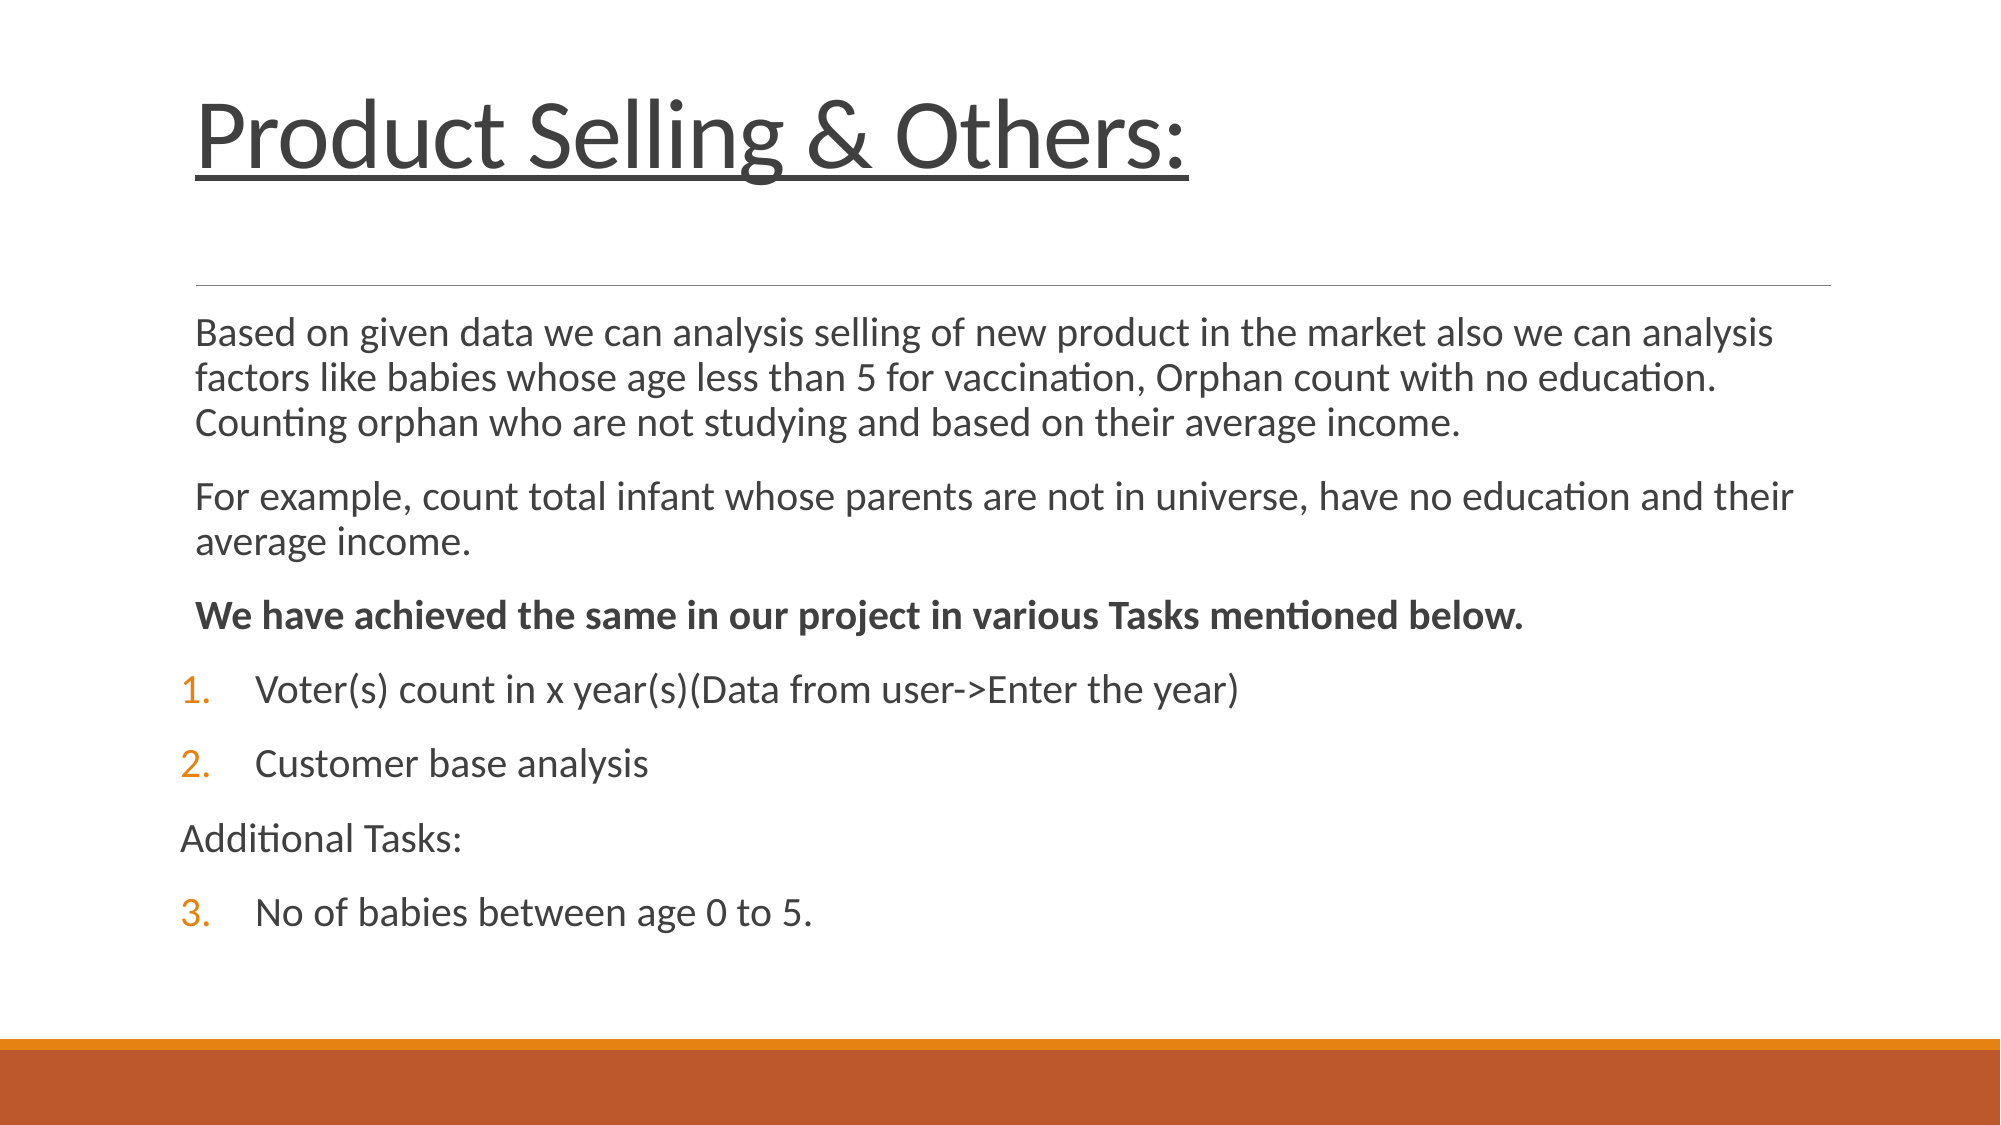

# Product Selling & Others:
Based on given data we can analysis selling of new product in the market also we can analysis factors like babies whose age less than 5 for vaccination, Orphan count with no education. Counting orphan who are not studying and based on their average income.
For example, count total infant whose parents are not in universe, have no education and their average income.
We have achieved the same in our project in various Tasks mentioned below.
Voter(s) count in x year(s)(Data from user->Enter the year)
Customer base analysis
Additional Tasks:
No of babies between age 0 to 5.